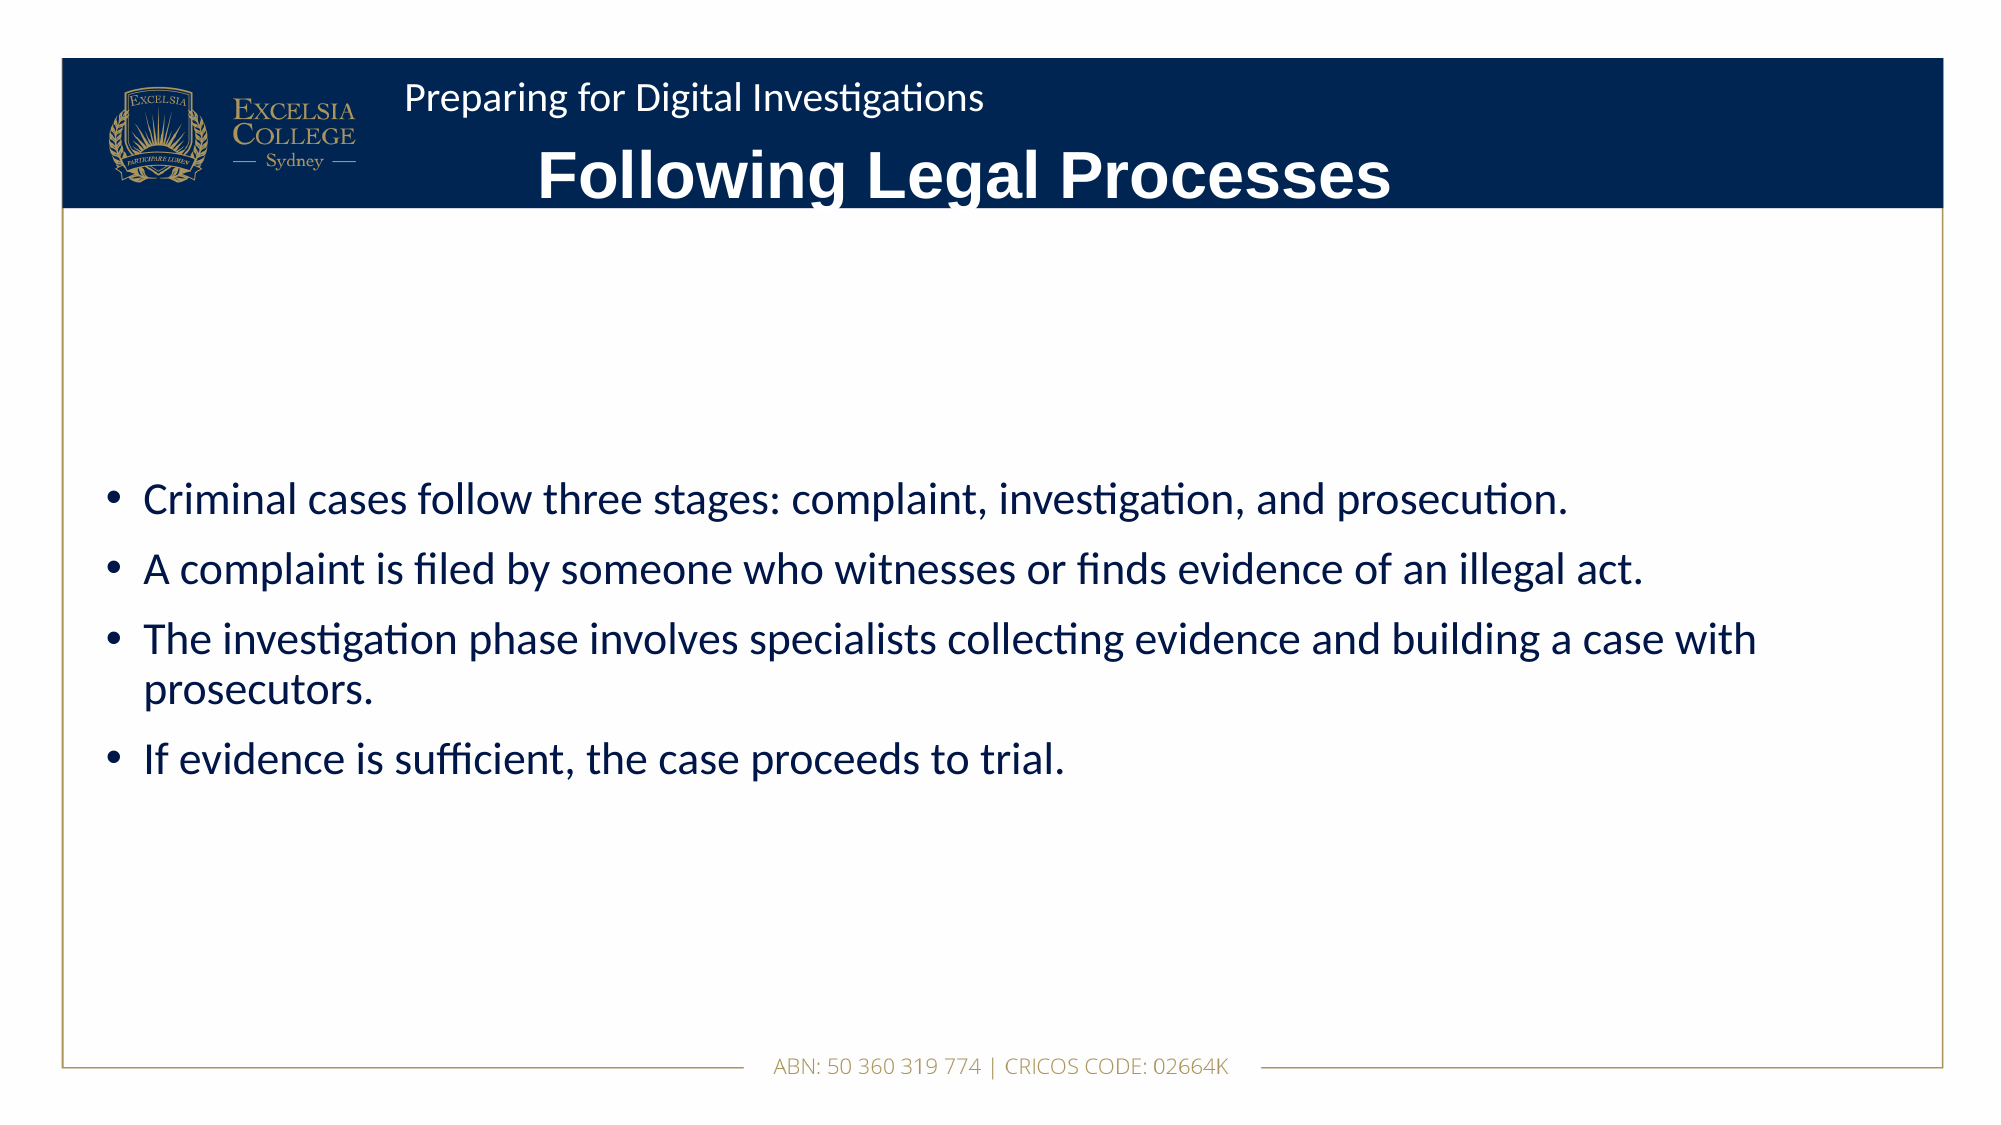

# Preparing for Digital Investigations
Following Legal Processes
Criminal cases follow three stages: complaint, investigation, and prosecution.
A complaint is filed by someone who witnesses or finds evidence of an illegal act.
The investigation phase involves specialists collecting evidence and building a case with prosecutors.
If evidence is sufficient, the case proceeds to trial.